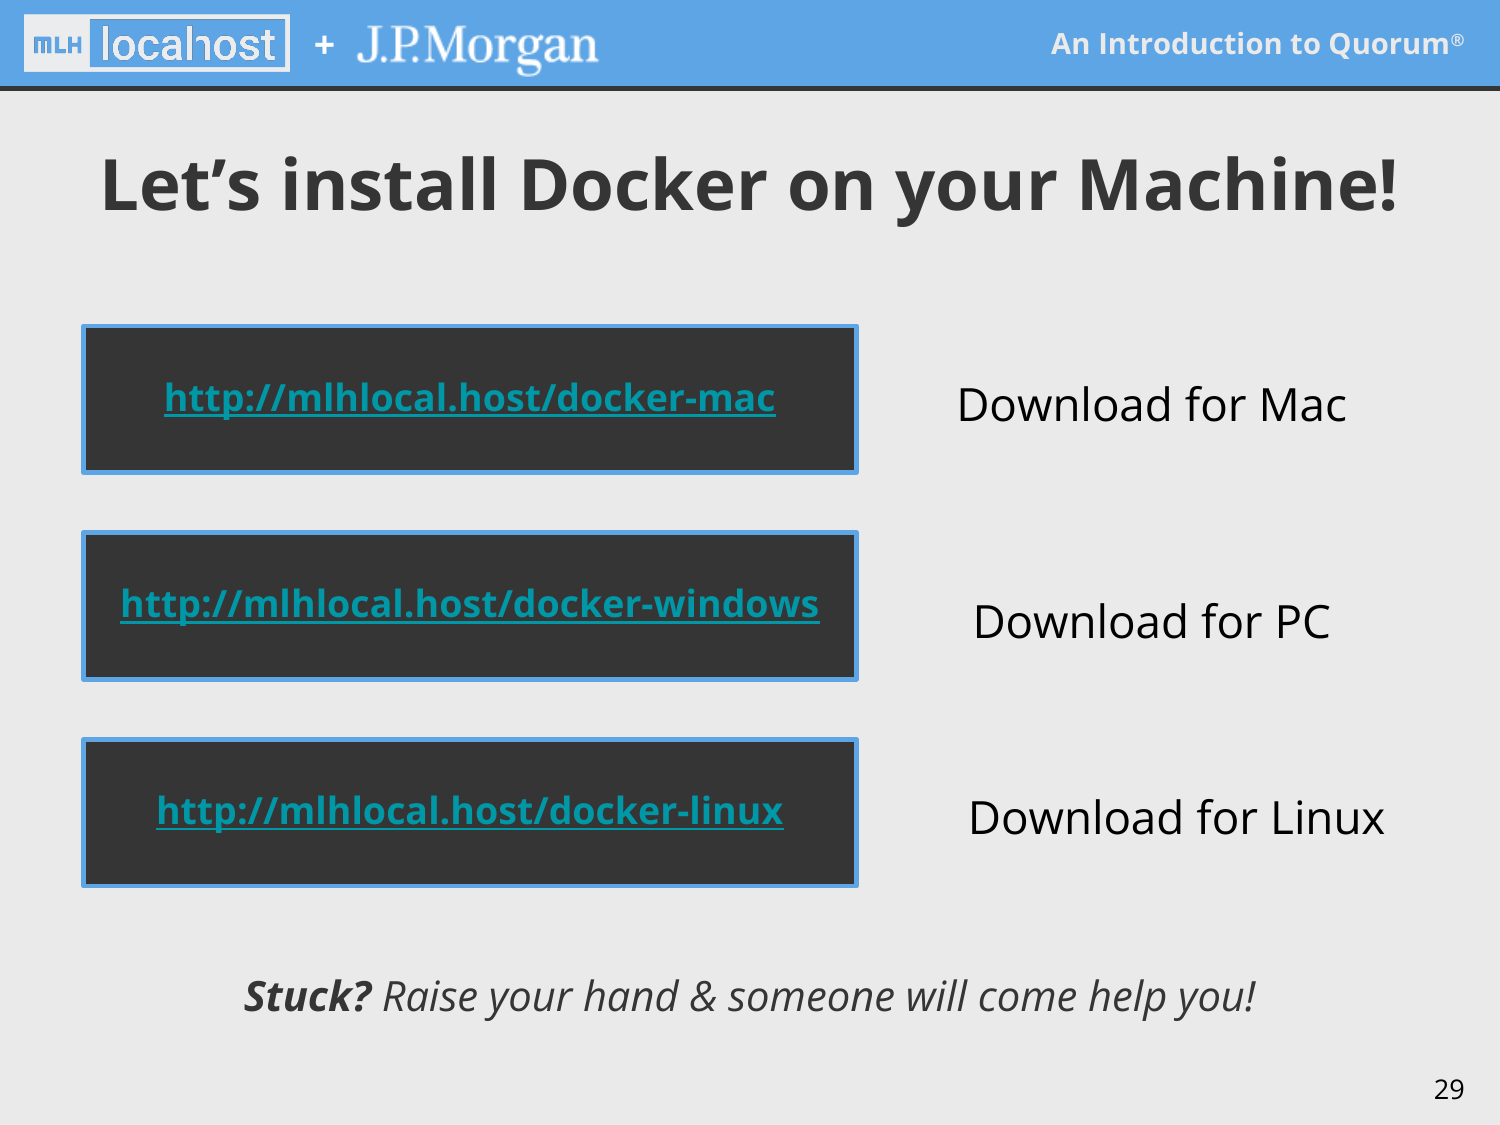

Let’s install Docker on your Machine!
http://mlhlocal.host/docker-mac
Download for Mac
http://mlhlocal.host/docker-windows
Download for PC
http://mlhlocal.host/docker-linux
Download for Linux
Stuck? Raise your hand & someone will come help you!
29